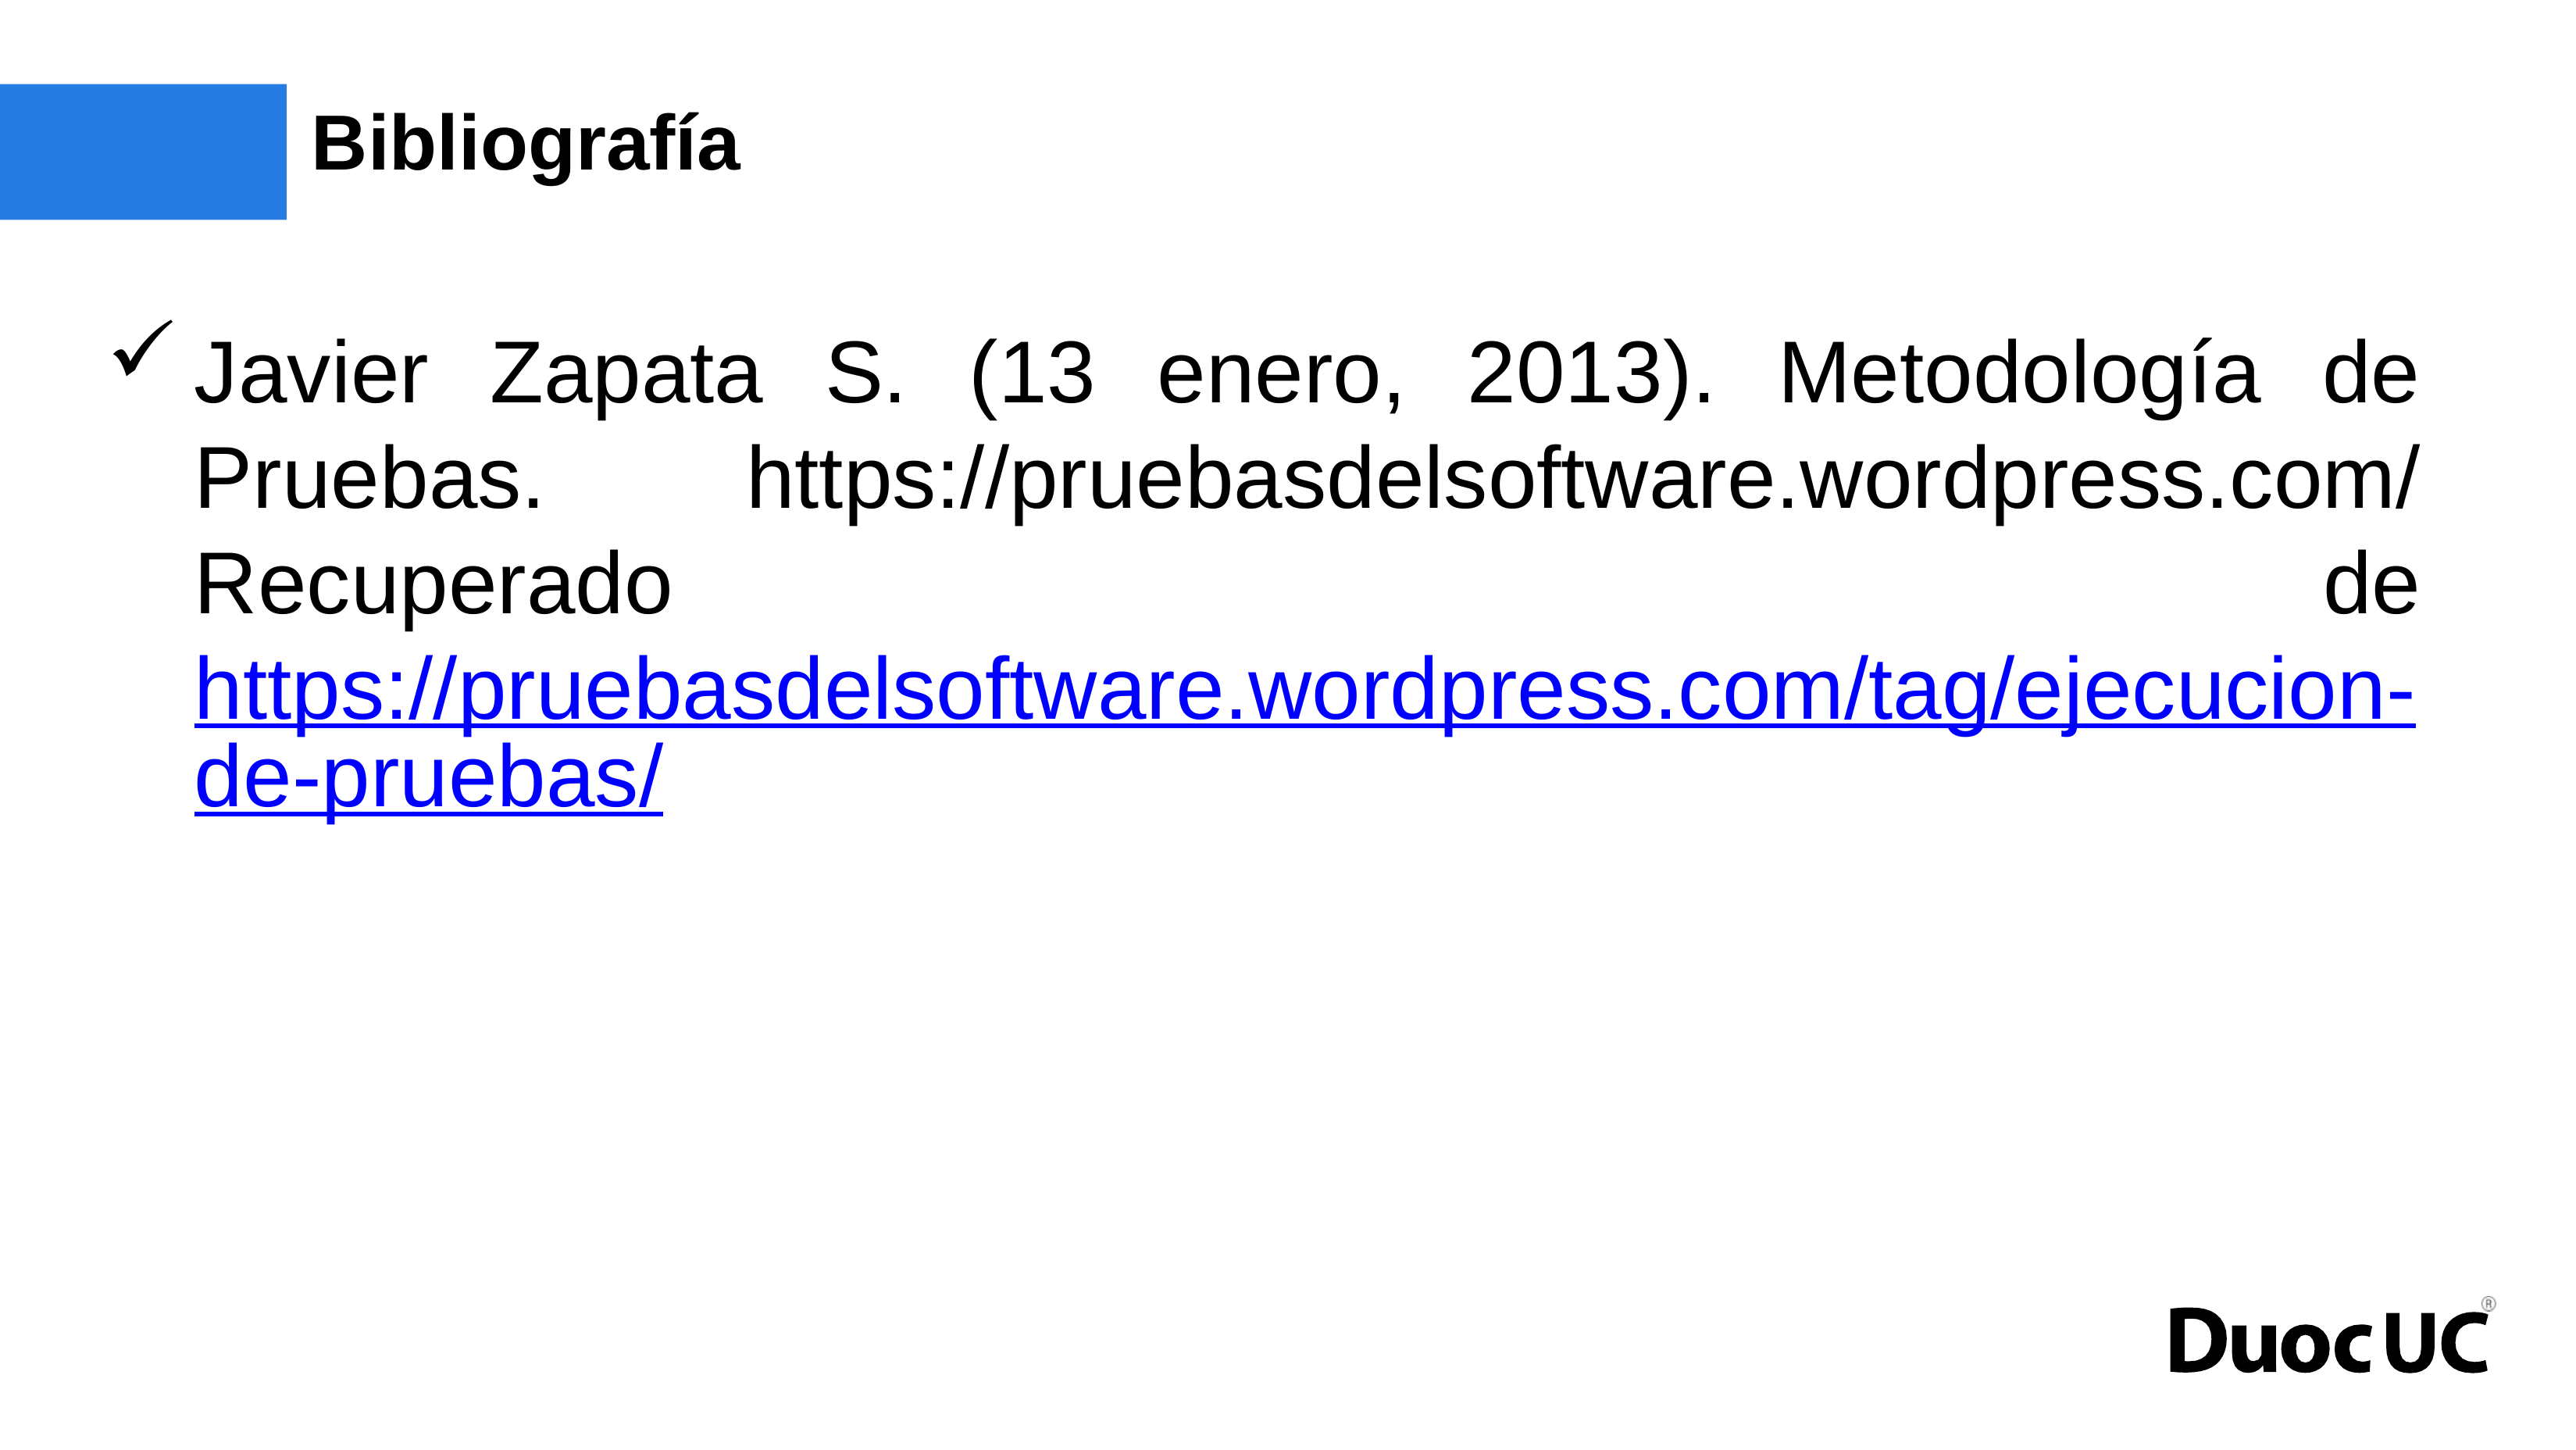

# Bibliografía
Javier Zapata S. (13 enero, 2013). Metodología de Pruebas. https://pruebasdelsoftware.wordpress.com/ Recuperado de https://pruebasdelsoftware.wordpress.com/tag/ejecucion-de-pruebas/